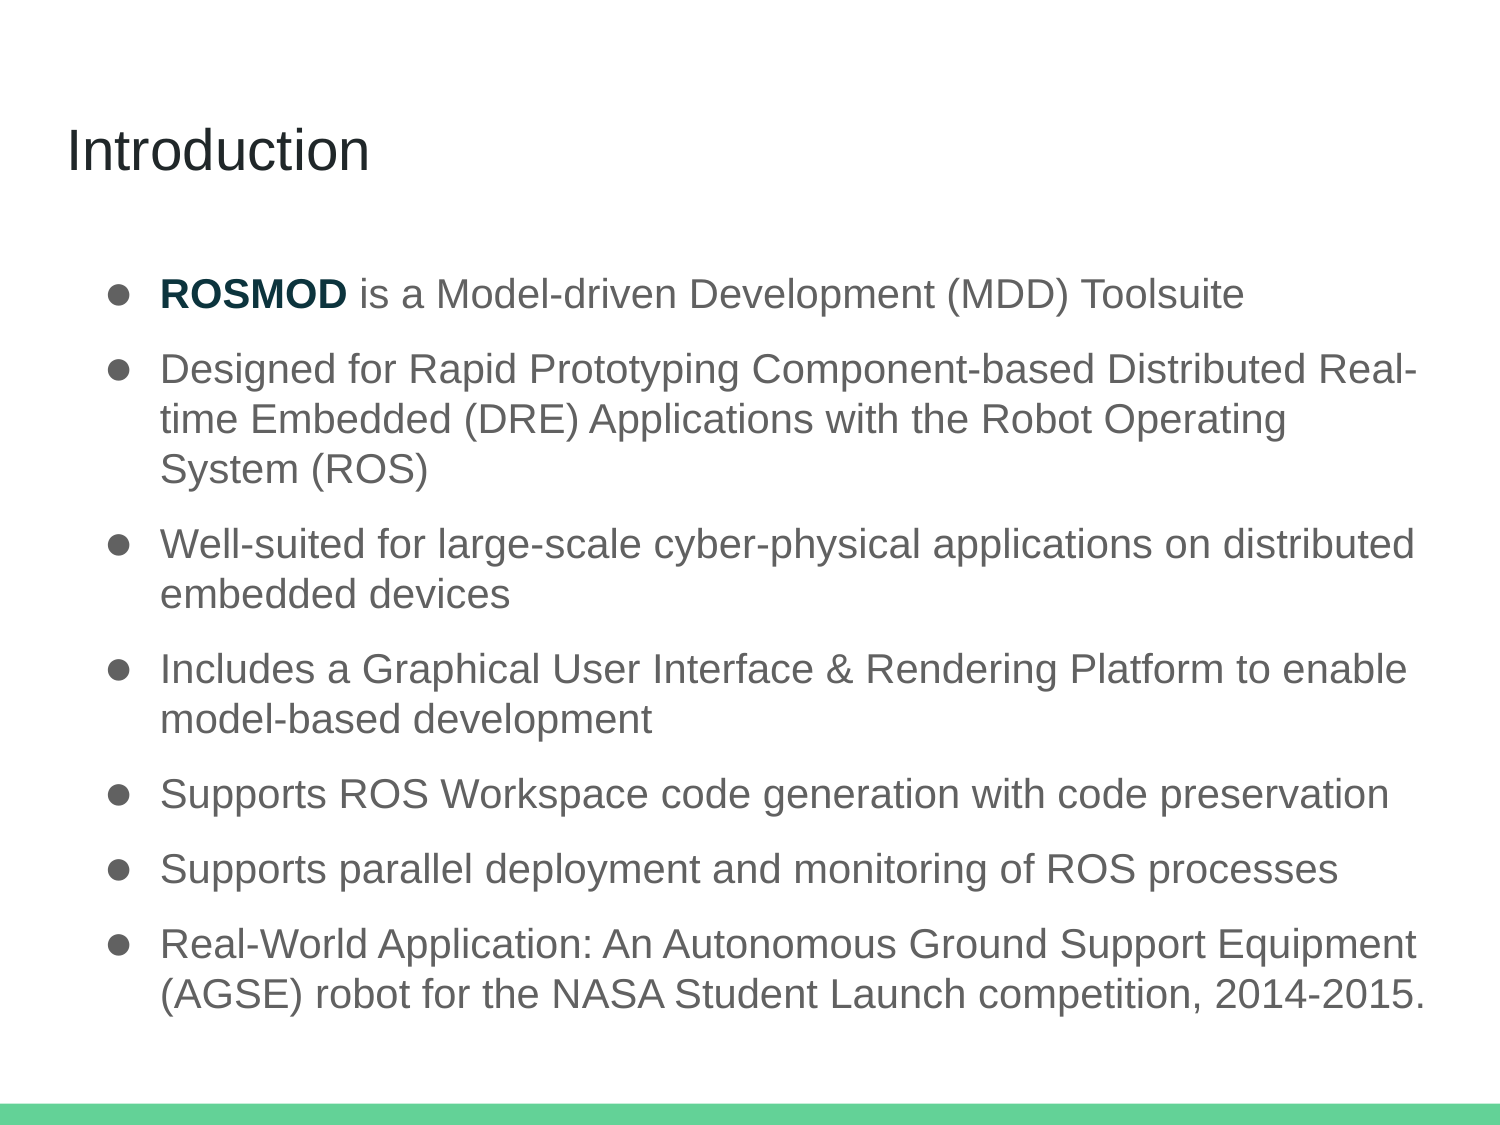

# Introduction
ROSMOD is a Model-driven Development (MDD) Toolsuite
Designed for Rapid Prototyping Component-based Distributed Real-time Embedded (DRE) Applications with the Robot Operating System (ROS)
Well-suited for large-scale cyber-physical applications on distributed embedded devices
Includes a Graphical User Interface & Rendering Platform to enable model-based development
Supports ROS Workspace code generation with code preservation
Supports parallel deployment and monitoring of ROS processes
Real-World Application: An Autonomous Ground Support Equipment (AGSE) robot for the NASA Student Launch competition, 2014-2015.